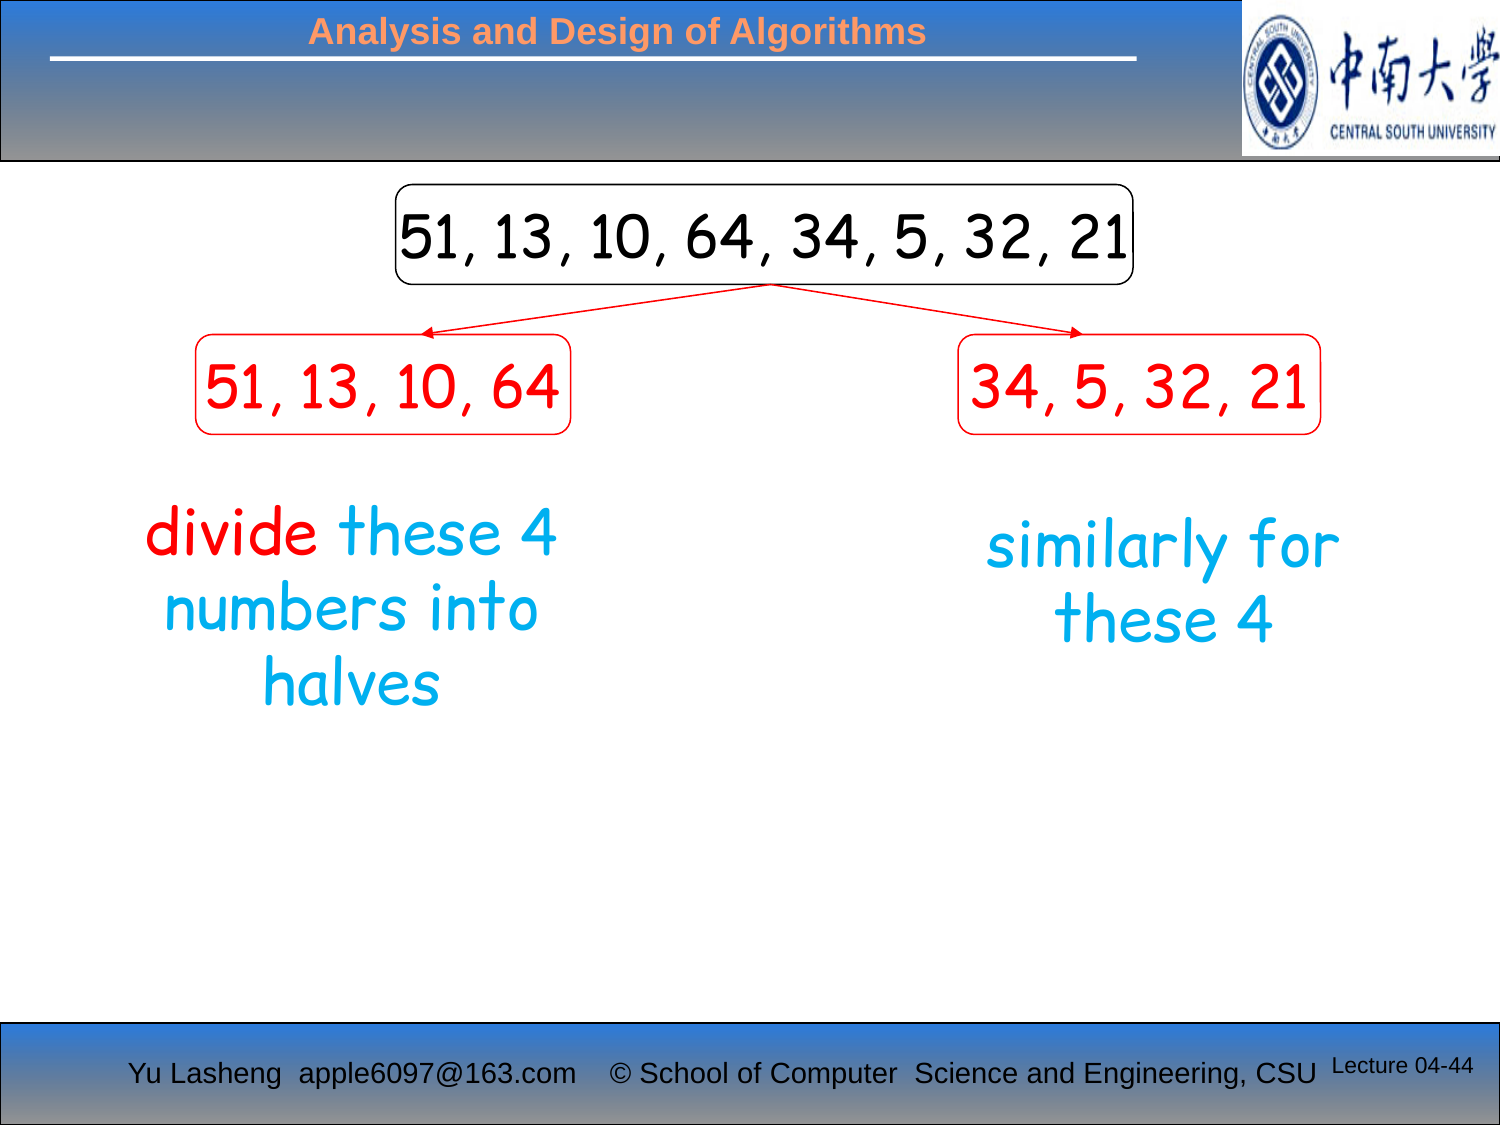

51, 13, 10, 64, 34, 5, 32, 21

51, 13, 10, 64
34, 5, 32, 21
divide these 4 numbers into halves
similarly for these 4
Lecture 04-44